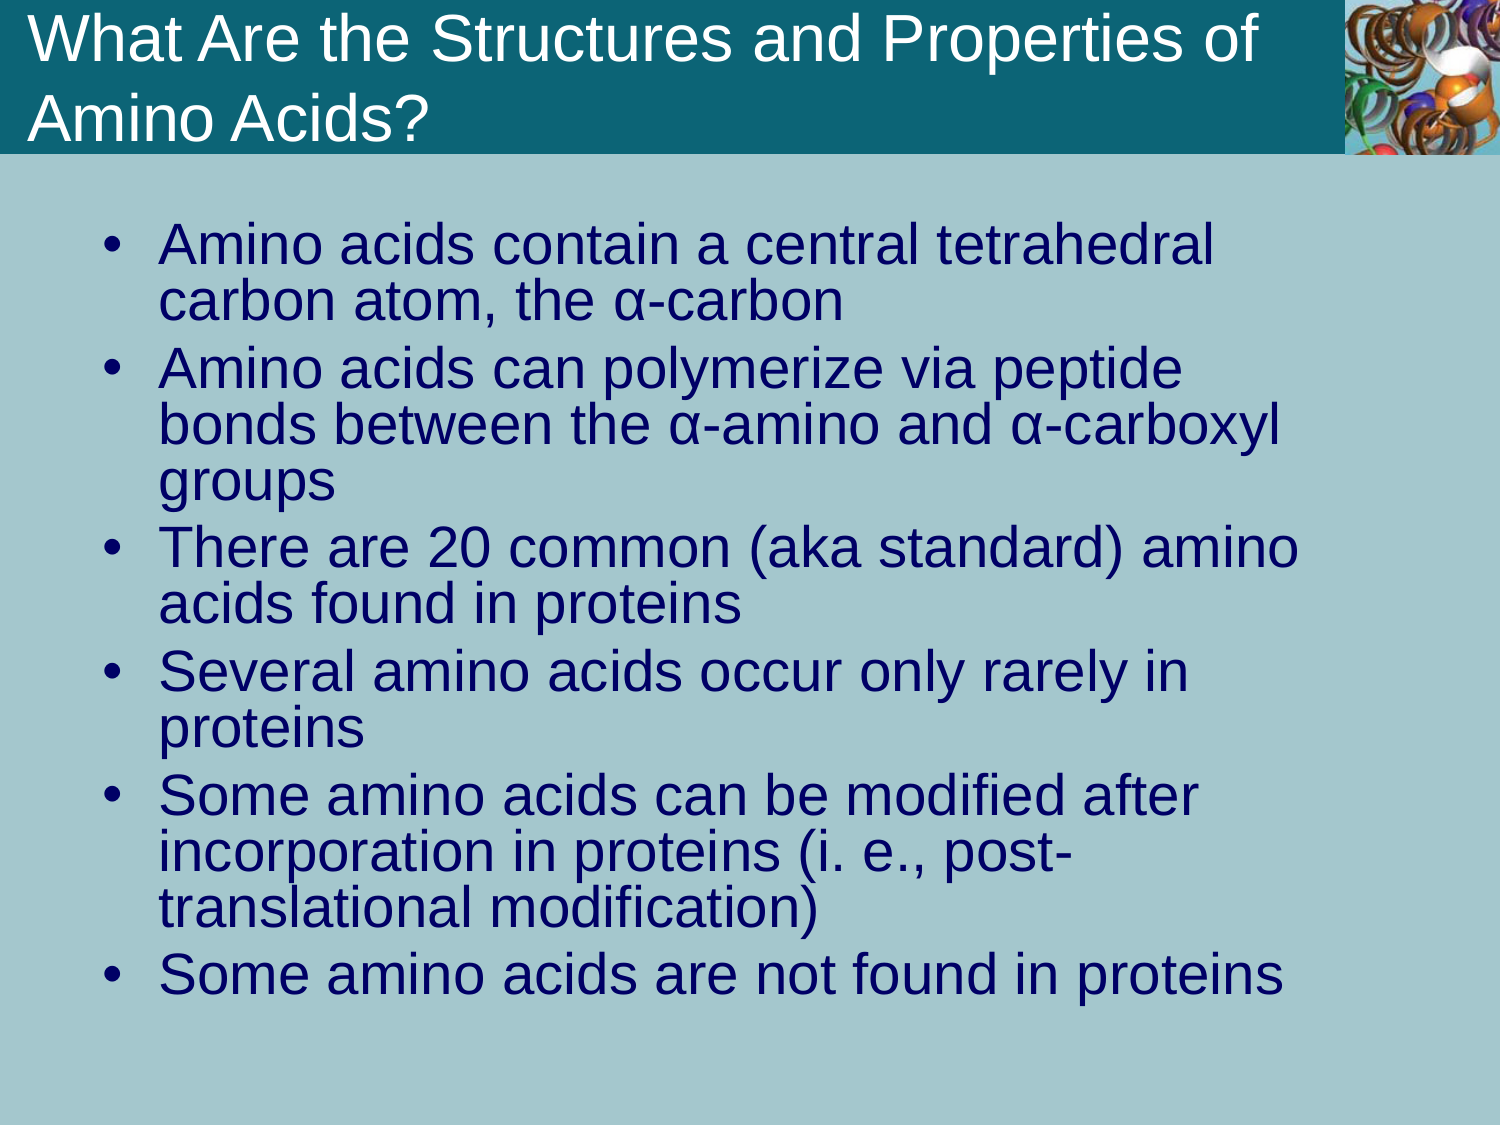

What Are the Structures and Properties of Amino Acids?
Amino acids contain a central tetrahedral carbon atom, the α-carbon
Amino acids can polymerize via peptide bonds between the α-amino and α-carboxyl groups
There are 20 common (aka standard) amino acids found in proteins
Several amino acids occur only rarely in proteins
Some amino acids can be modified after incorporation in proteins (i. e., post-translational modification)
Some amino acids are not found in proteins